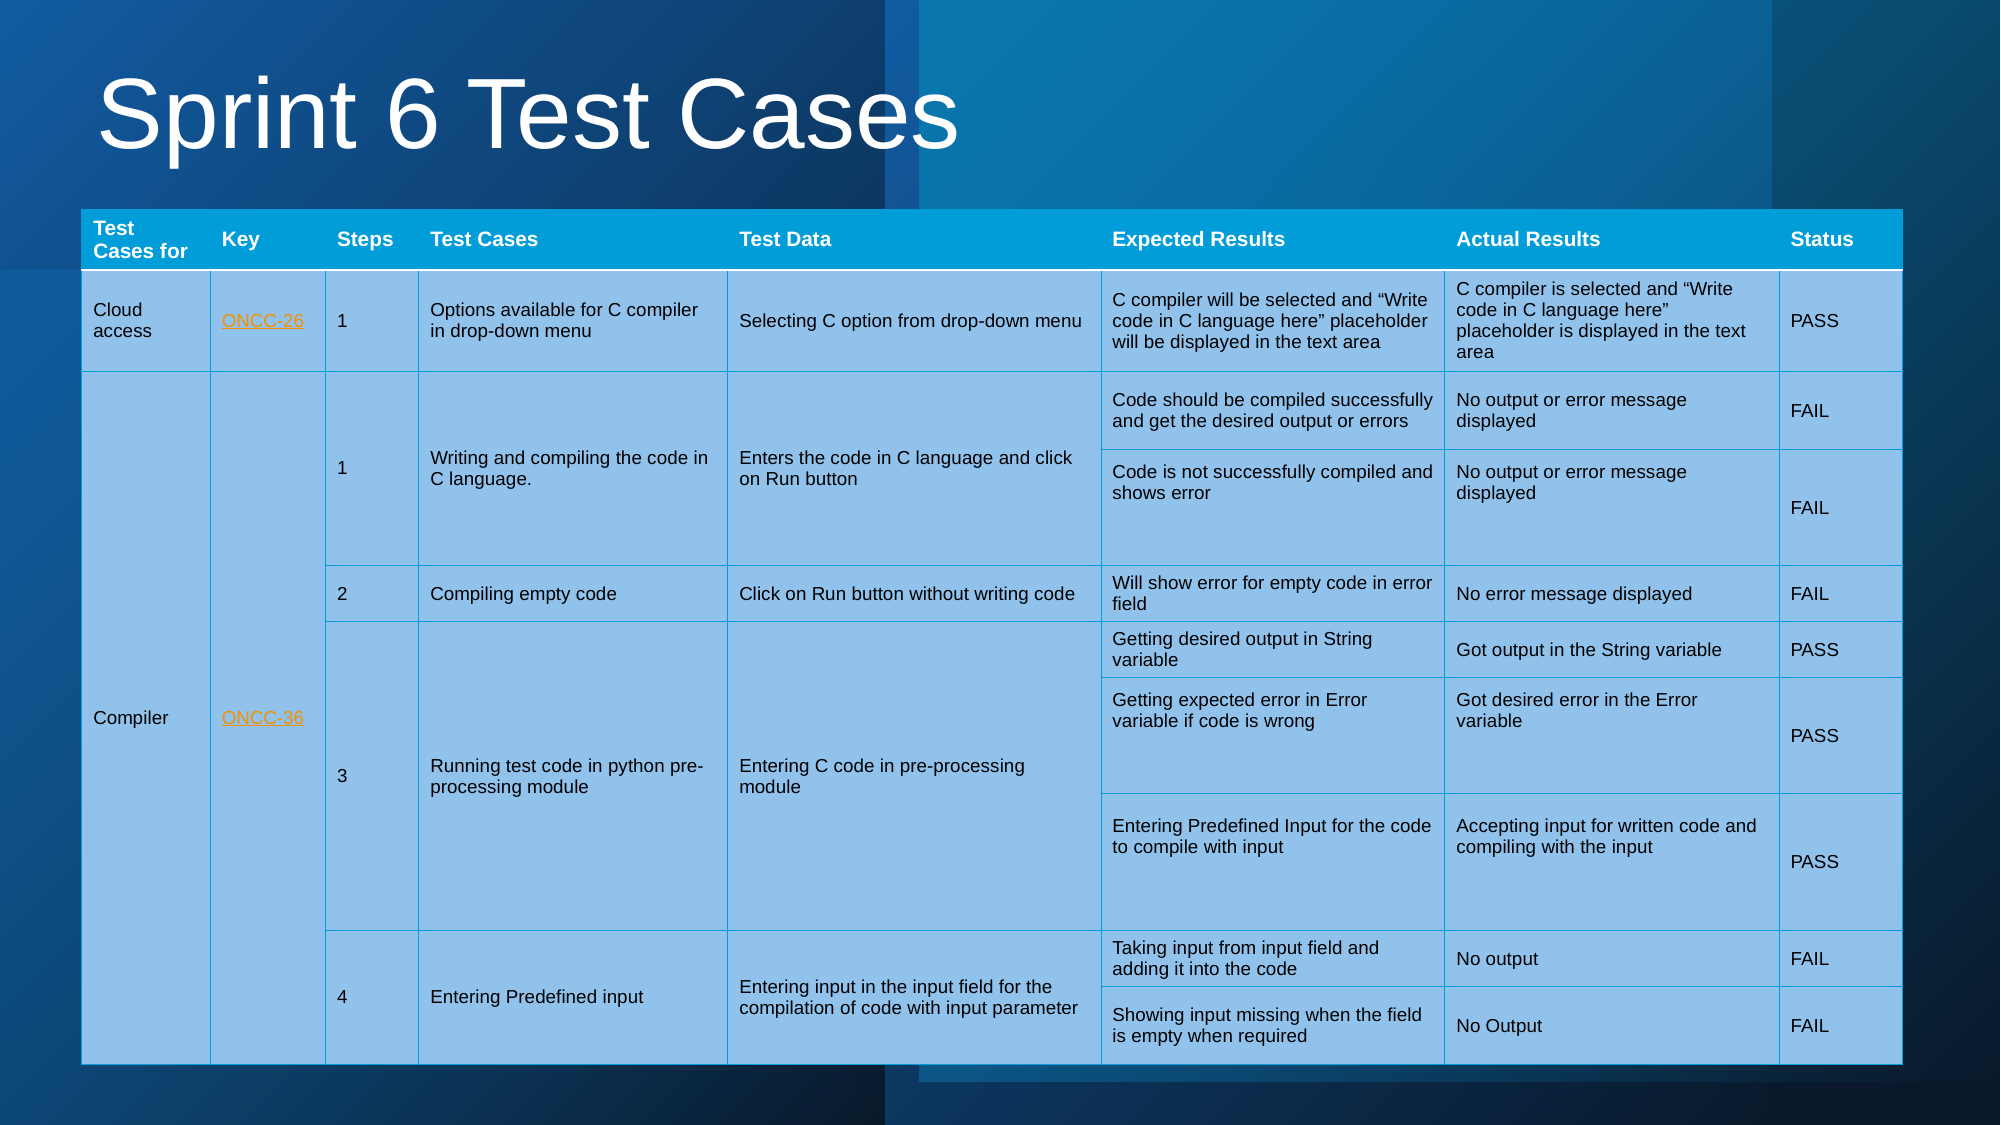

# Sprint 6 Test Cases
| Test Cases for | Key | Steps | Test Cases | Test Data | Expected Results | Actual Results | Status |
| --- | --- | --- | --- | --- | --- | --- | --- |
| Cloud access | ONCC-26 | 1 | Options available for C compiler in drop-down menu | Selecting C option from drop-down menu | C compiler will be selected and “Write code in C language here” placeholder will be displayed in the text area | C compiler is selected and “Write code in C language here” placeholder is displayed in the text area | PASS |
| Compiler | ONCC-36 | 1 | Writing and compiling the code in C language. | Enters the code in C language and click on Run button | Code should be compiled successfully and get the desired output or errors | No output or error message displayed | FAIL |
|  |  |  |  |  | Code is not successfully compiled and shows error | No output or error message displayed | FAIL |
|  |  | 2 | Compiling empty code | Click on Run button without writing code | Will show error for empty code in error field | No error message displayed | FAIL |
|  |  | 3 | Running test code in python pre-processing module | Entering C code in pre-processing module | Getting desired output in String variable | Got output in the String variable | PASS |
|  |  |  |  |  | Getting expected error in Error variable if code is wrong | Got desired error in the Error variable | PASS |
|  |  |  |  |  | Entering Predefined Input for the code to compile with input | Accepting input for written code and compiling with the input | PASS |
|  |  | 4 | Entering Predefined input | Entering input in the input field for the compilation of code with input parameter | Taking input from input field and adding it into the code | No output | FAIL |
|  |  |  |  |  | Showing input missing when the field is empty when required | No Output | FAIL |